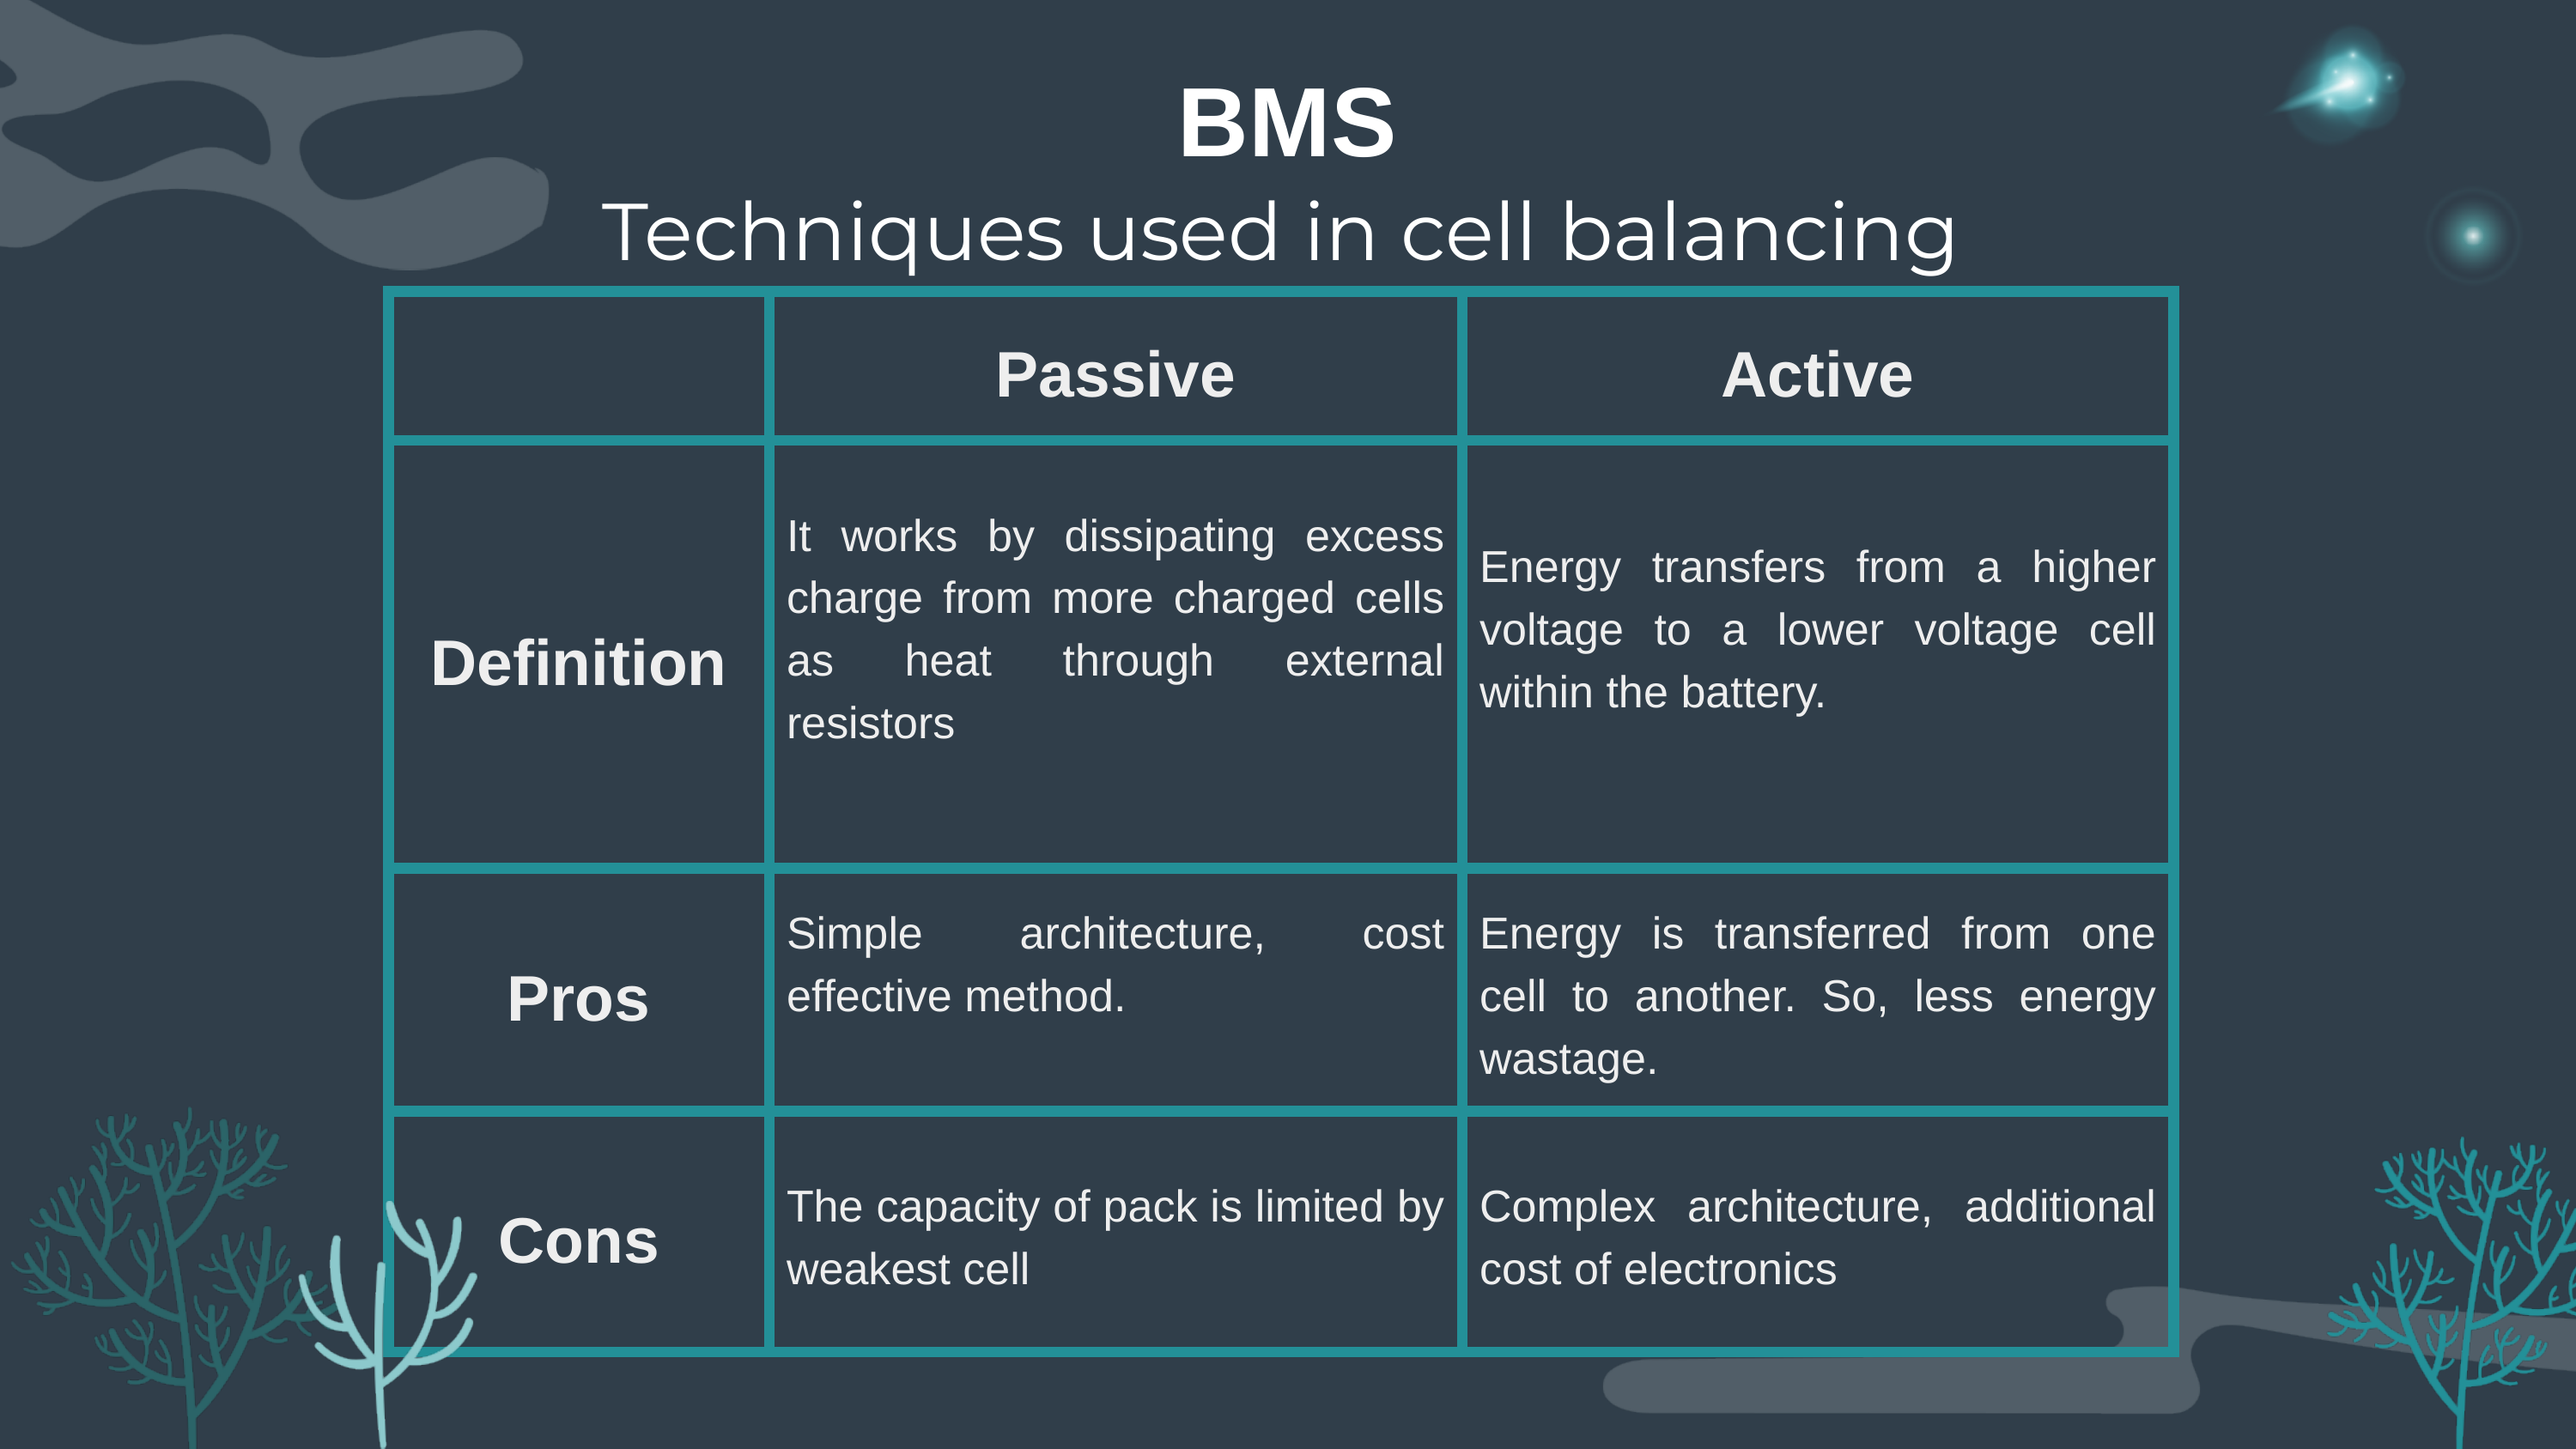

BMS
Techniques used in cell balancing

|  | Passive | Active |
| --- | --- | --- |
| Definition | It works by dissipating excess charge from more charged cells as heat through external resistors | Energy transfers from a higher voltage to a lower voltage cell within the battery. |
| Pros | Simple architecture, cost effective method. | Energy is transferred from one cell to another. So, less energy wastage. |
| Cons | The capacity of pack is limited by weakest cell | Complex architecture, additional cost of electronics |